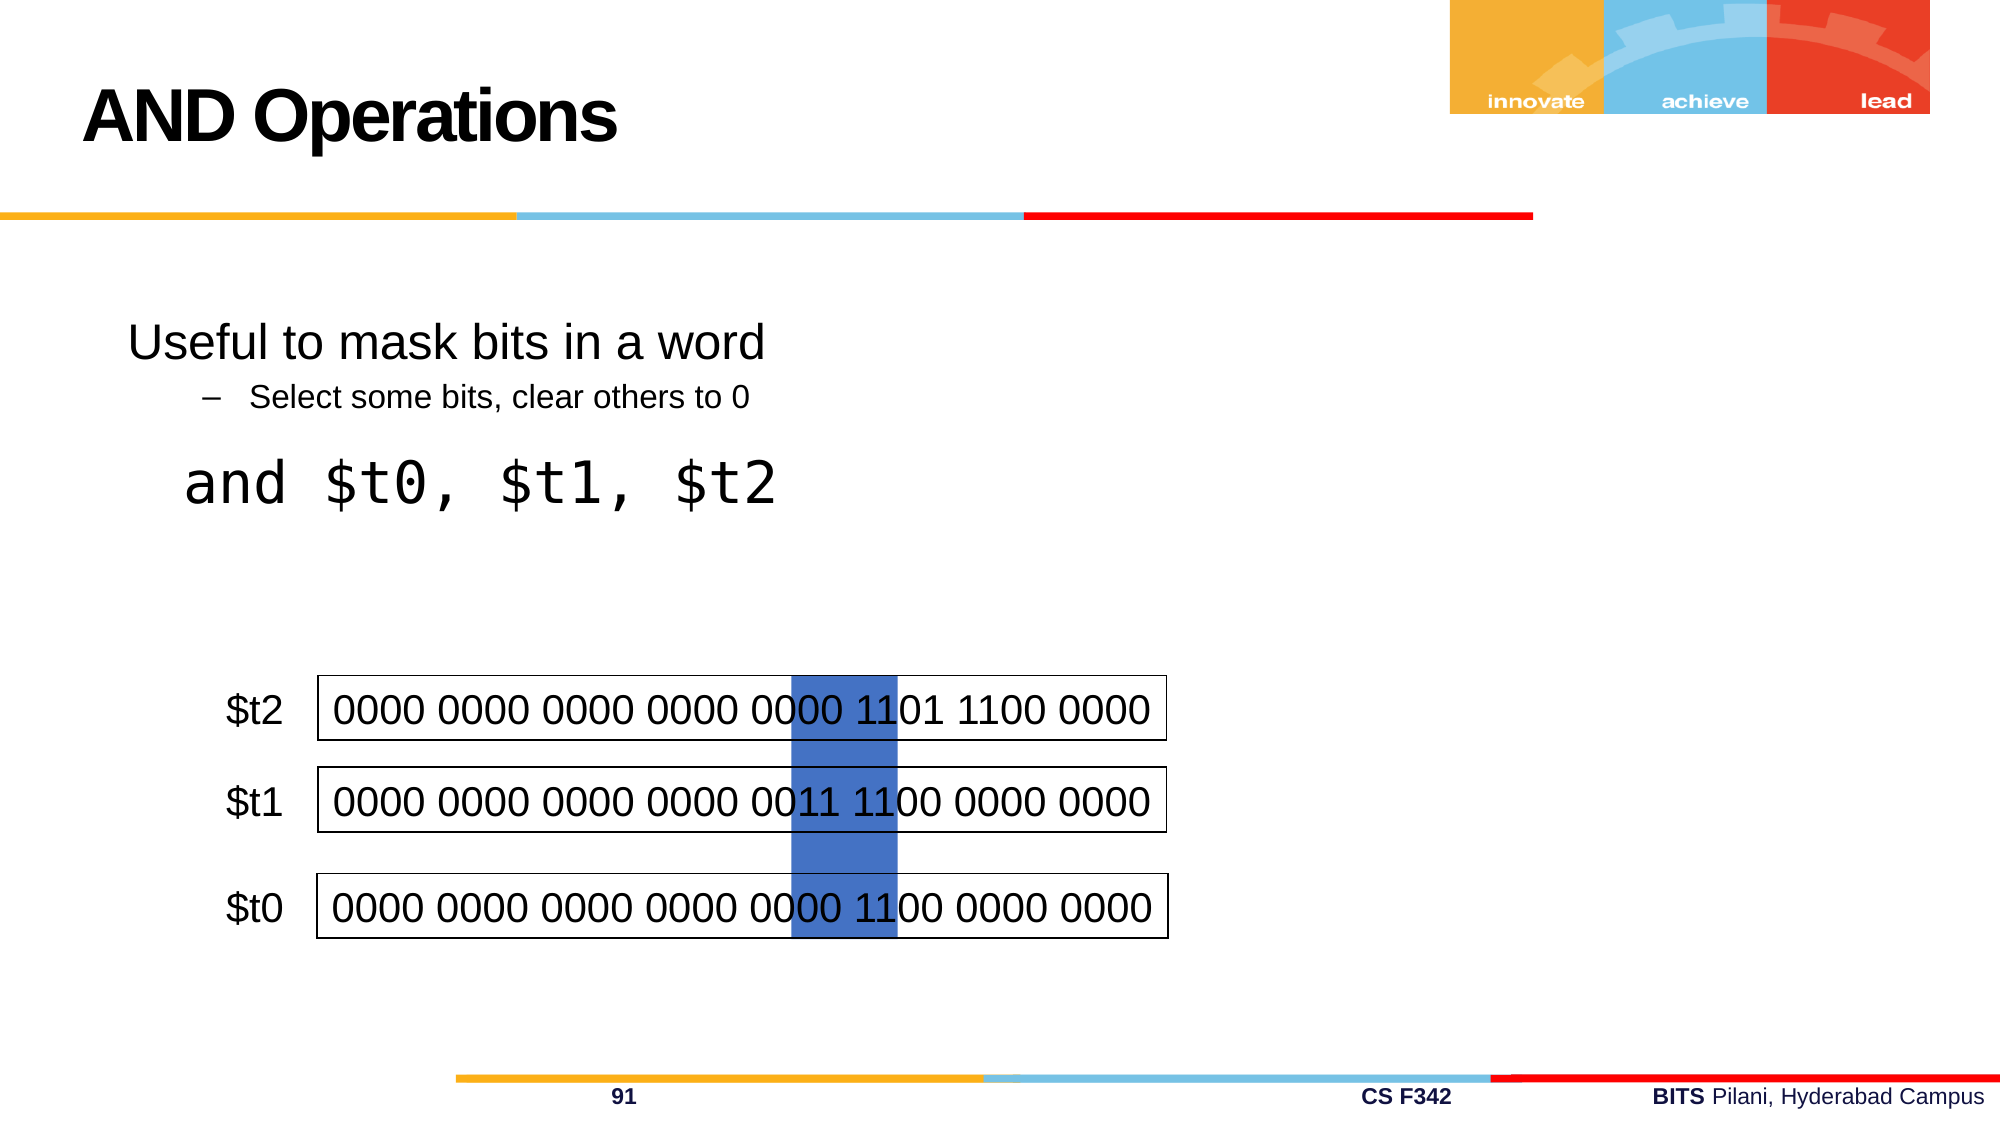

AND Operations
Useful to mask bits in a word
Select some bits, clear others to 0
	and $t0, $t1, $t2
$t2
0000 0000 0000 0000 0000 1101 1100 0000

$t1
0000 0000 0000 0000 0011 1100 0000 0000
$t0
0000 0000 0000 0000 0000 1100 0000 0000